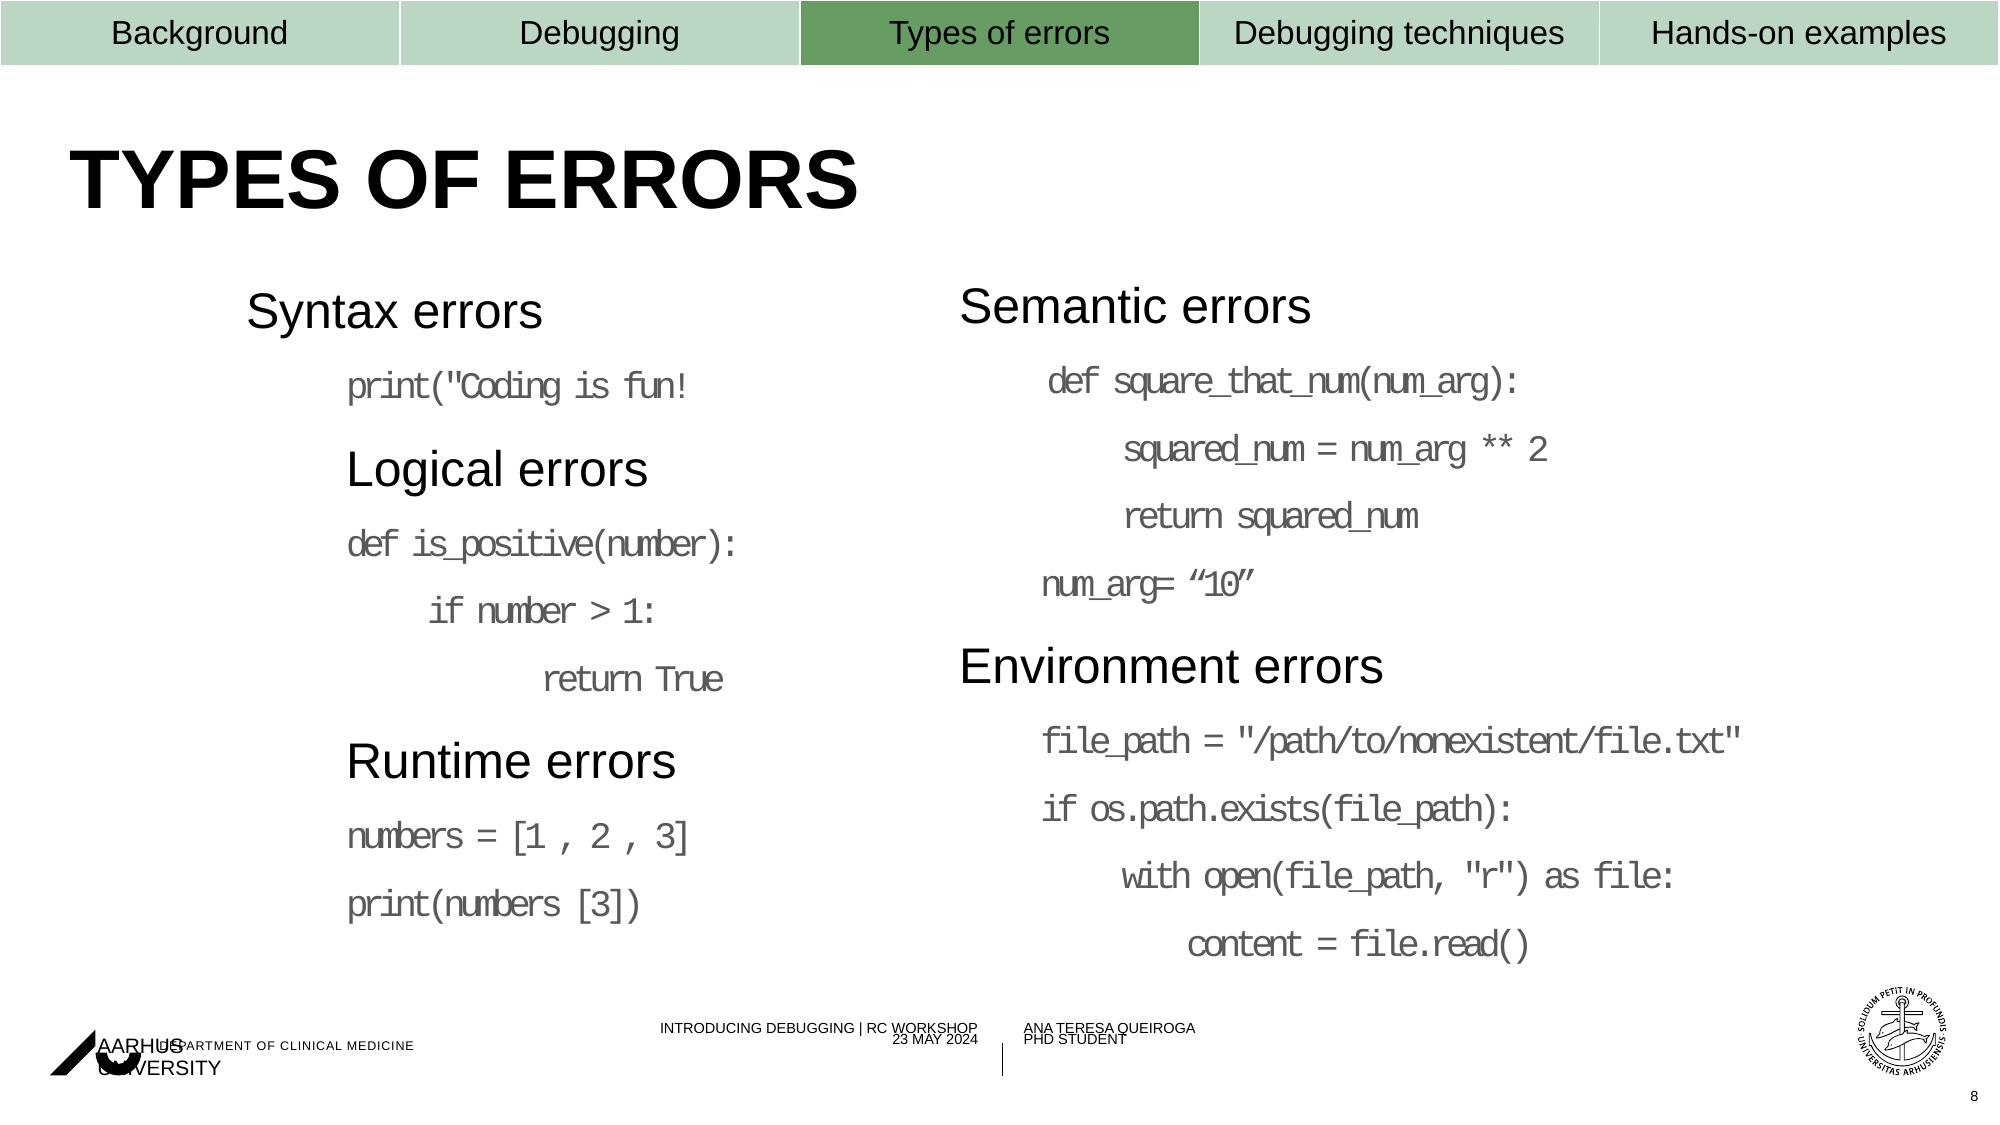

| Background | Debugging | Types of errors | Debugging techniques | Hands-on examples |
| --- | --- | --- | --- | --- |
tyPES OF ERRORS
Semantic errors
     def square_that_num(num_arg):
          squared_num = num_arg ** 2
          return squared_num
     num_arg= “10”
Environment errors
     file_path = "/path/to/nonexistent/file.txt"
     if os.path.exists(file_path):
          with open(file_path, "r") as file:
              content = file.read()
Syntax errors
print("Coding is fun!
Logical errors
def is_positive(number):
     if number > 1:
            return True
Runtime errors
numbers = [1 , 2 , 3]
print(numbers [3])
8